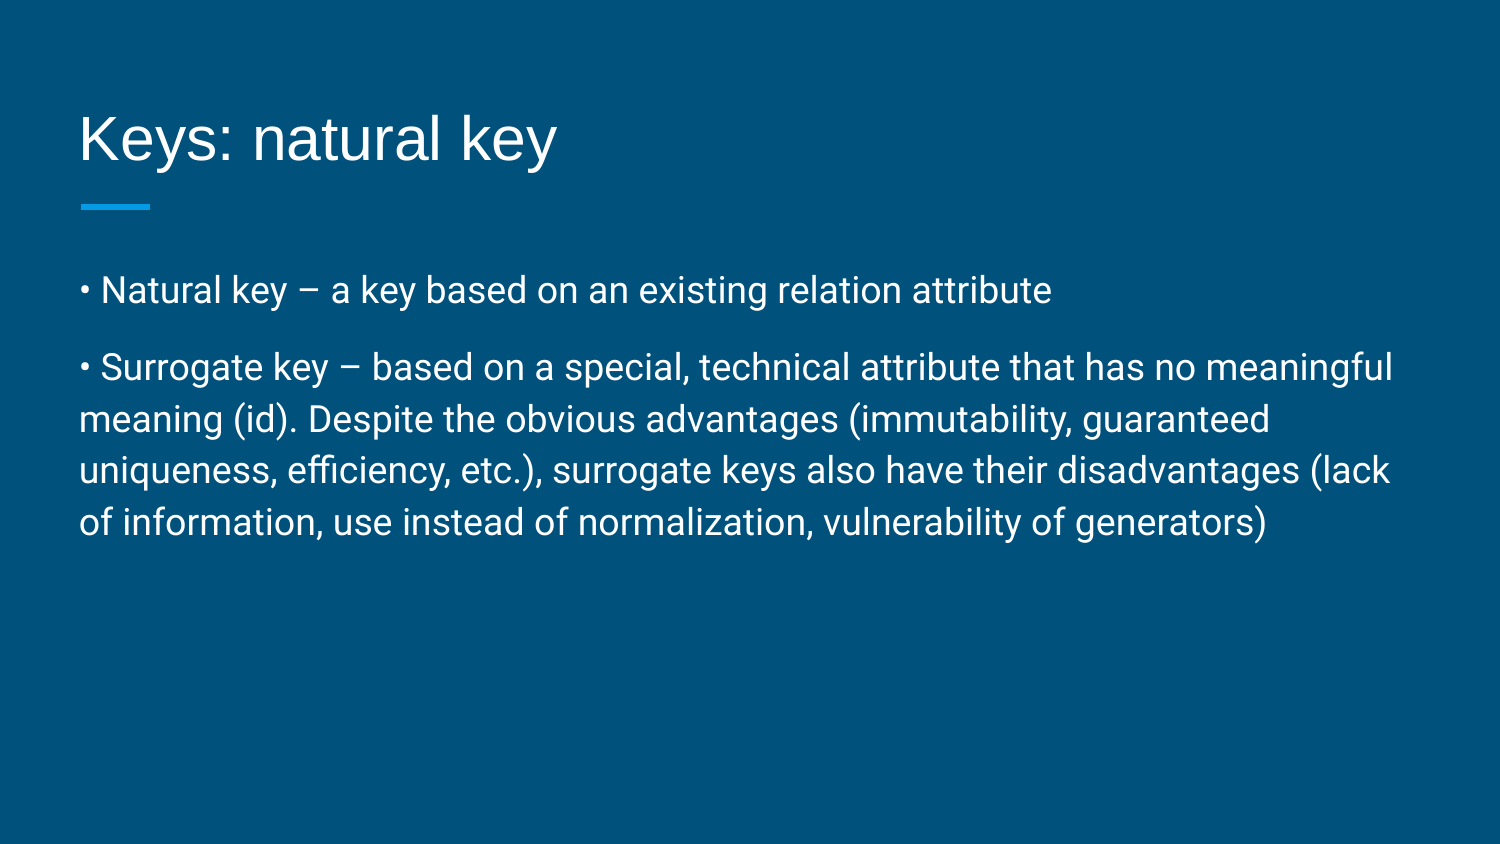

# Keys: natural key
• Natural key – a key based on an existing relation attribute
• Surrogate key – based on a special, technical attribute that has no meaningful meaning (id). Despite the obvious advantages (immutability, guaranteed uniqueness, efficiency, etc.), surrogate keys also have their disadvantages (lack of information, use instead of normalization, vulnerability of generators)